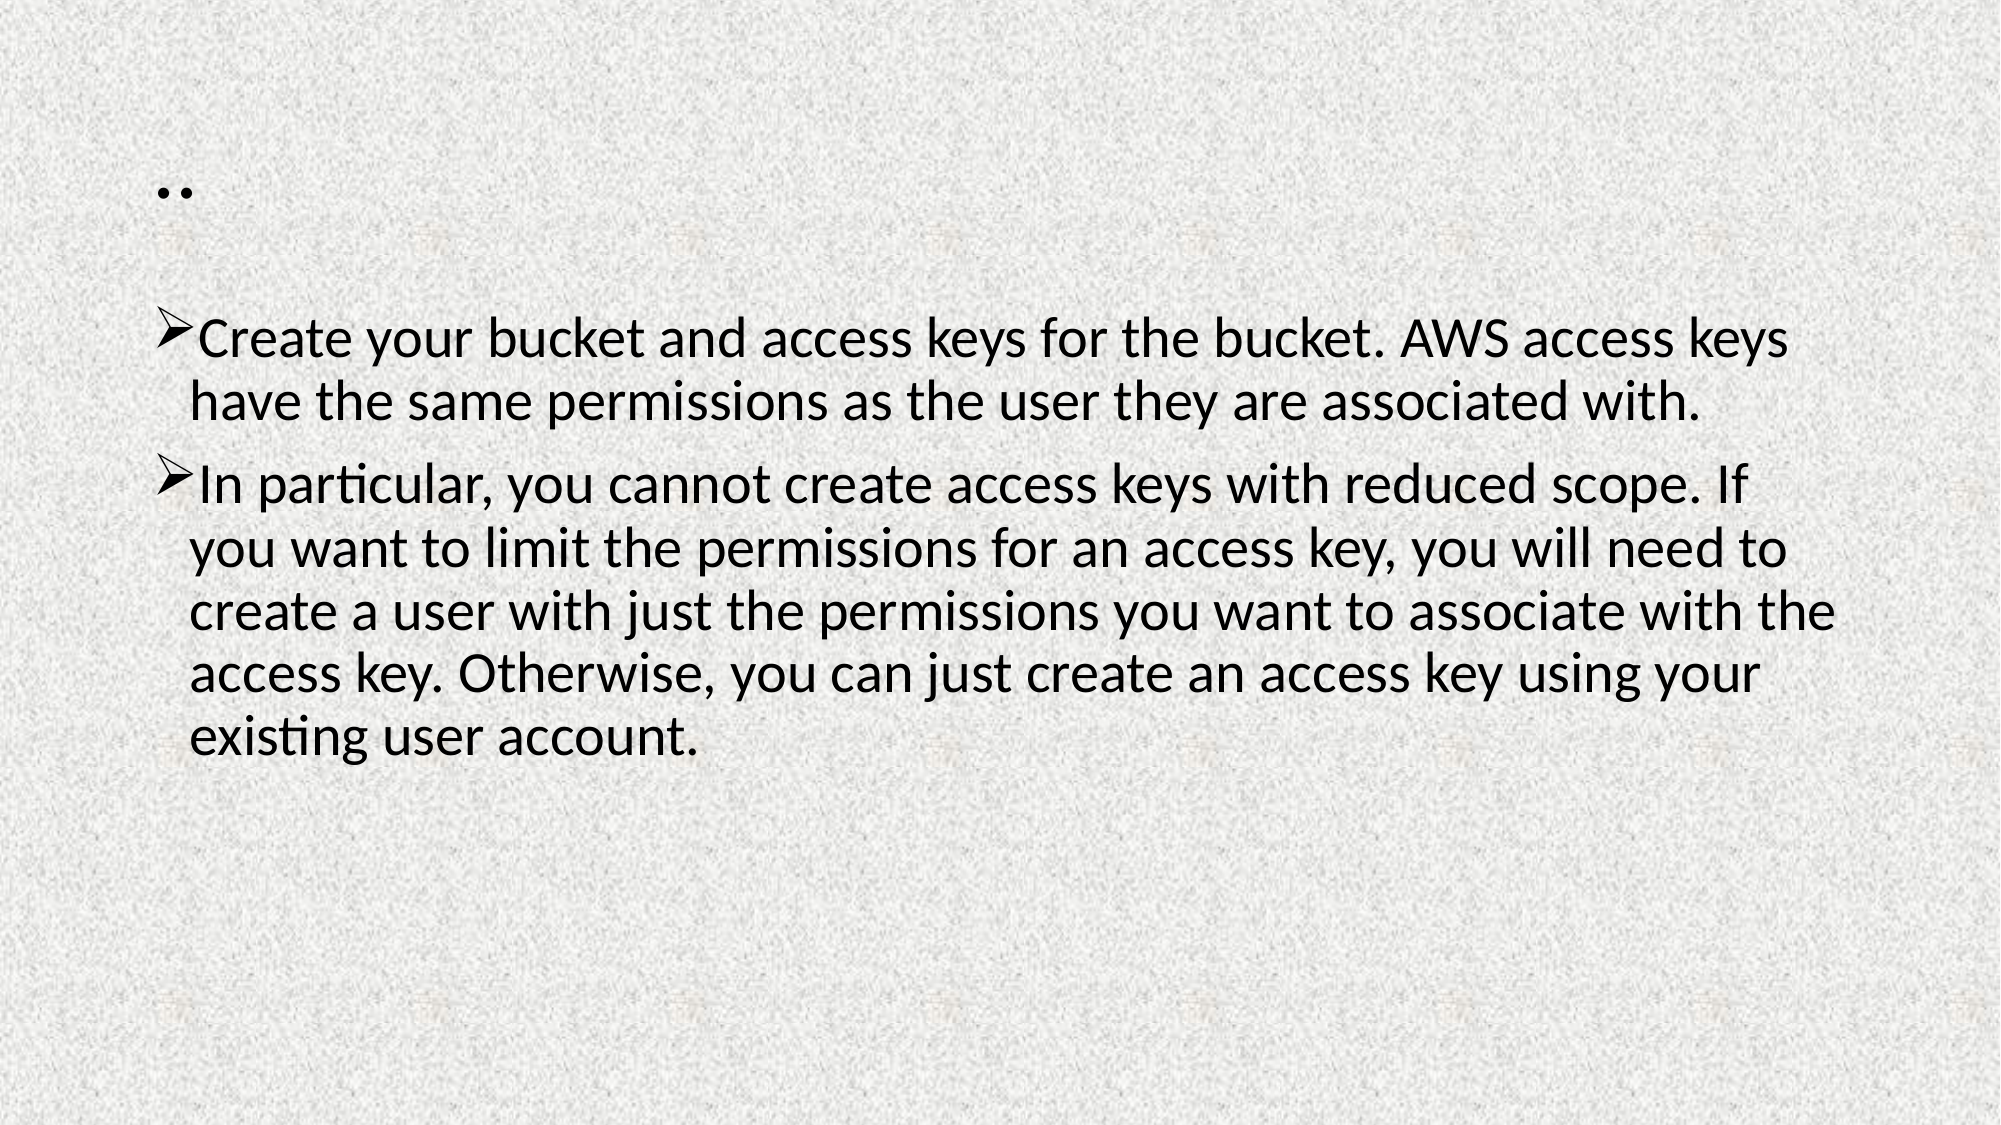

# ..
Create your bucket and access keys for the bucket. AWS access keys have the same permissions as the user they are associated with.
In particular, you cannot create access keys with reduced scope. If you want to limit the permissions for an access key, you will need to create a user with just the permissions you want to associate with the access key. Otherwise, you can just create an access key using your existing user account.